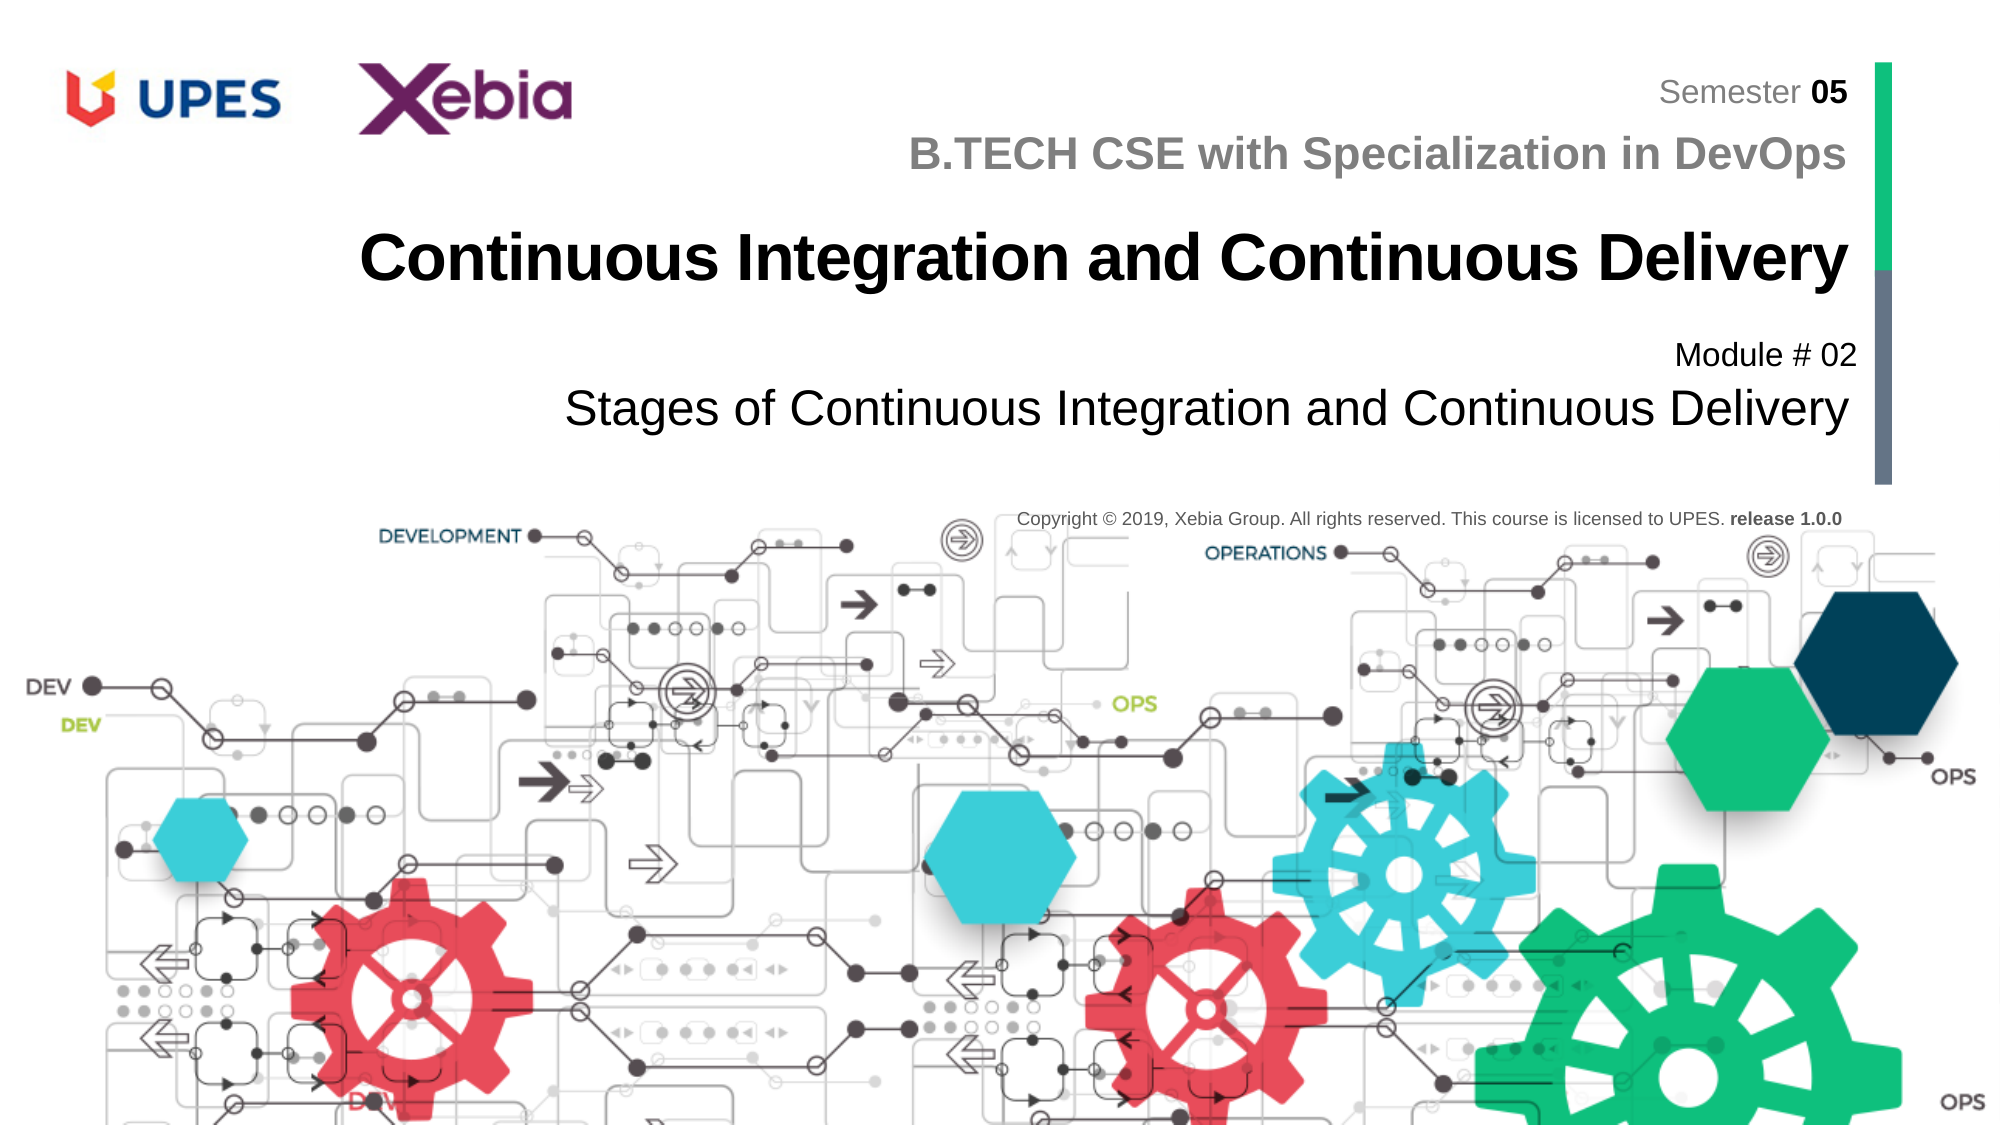

B.TECH CSE with Specialization in DevOps
Continuous Integration and Continuous Delivery
Stages of Continuous Integration and Continuous Delivery